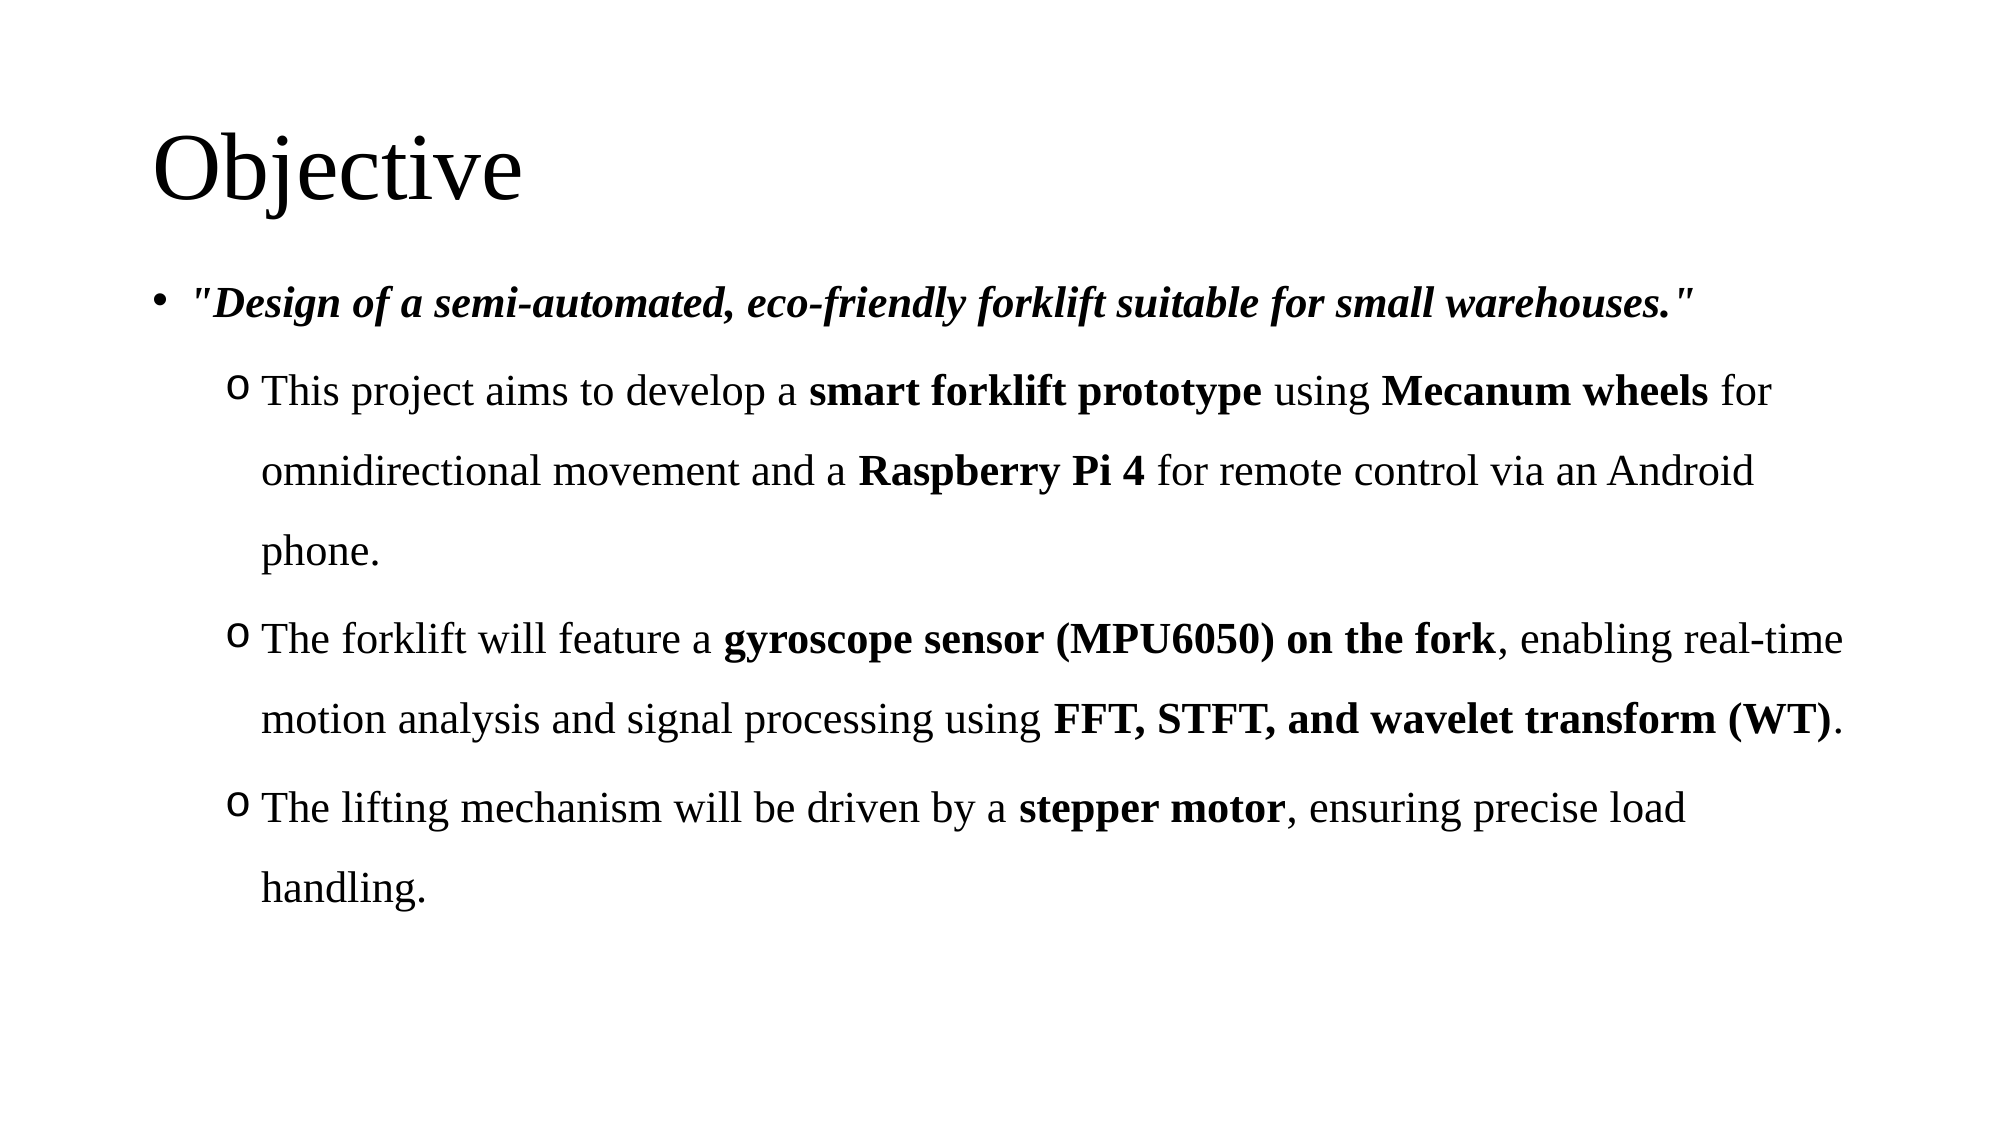

# Objective

"Design of a semi-automated, eco-friendly forklift suitable for small warehouses."
This project aims to develop a smart forklift prototype using Mecanum wheels for omnidirectional movement and a Raspberry Pi 4 for remote control via an Android phone.
The forklift will feature a gyroscope sensor (MPU6050) on the fork, enabling real-time motion analysis and signal processing using FFT, STFT, and wavelet transform (WT).
The lifting mechanism will be driven by a stepper motor, ensuring precise load handling.